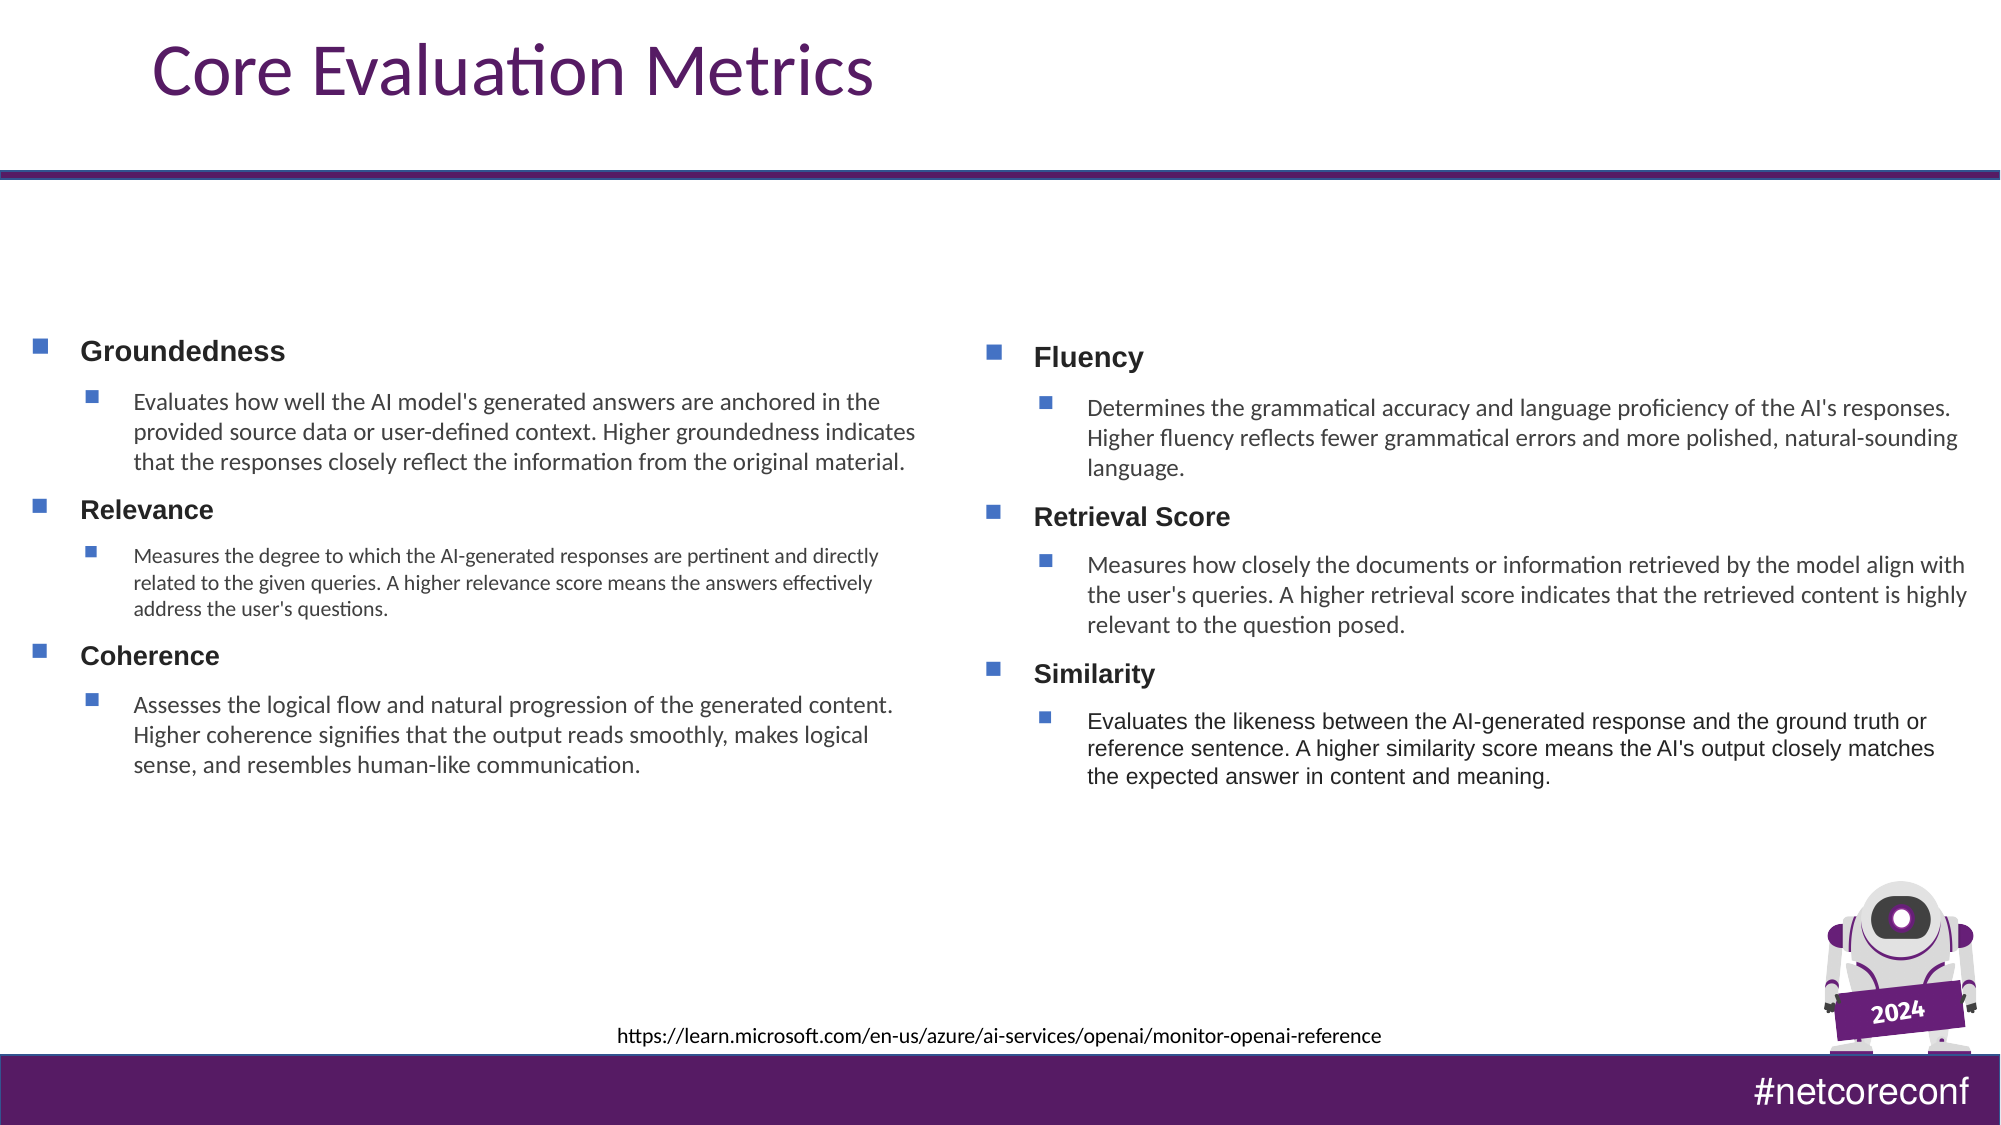

# Core Evaluation Metrics
Groundedness
Evaluates how well the AI model's generated answers are anchored in the provided source data or user-defined context. Higher groundedness indicates that the responses closely reflect the information from the original material.
Relevance
Measures the degree to which the AI-generated responses are pertinent and directly related to the given queries. A higher relevance score means the answers effectively address the user's questions.
Coherence
Assesses the logical flow and natural progression of the generated content. Higher coherence signifies that the output reads smoothly, makes logical sense, and resembles human-like communication.
Fluency
Determines the grammatical accuracy and language proficiency of the AI's responses. Higher fluency reflects fewer grammatical errors and more polished, natural-sounding language.
Retrieval Score
Measures how closely the documents or information retrieved by the model align with the user's queries. A higher retrieval score indicates that the retrieved content is highly relevant to the question posed.
Similarity
Evaluates the likeness between the AI-generated response and the ground truth or reference sentence. A higher similarity score means the AI's output closely matches the expected answer in content and meaning.
https://learn.microsoft.com/en-us/azure/ai-services/openai/monitor-openai-reference